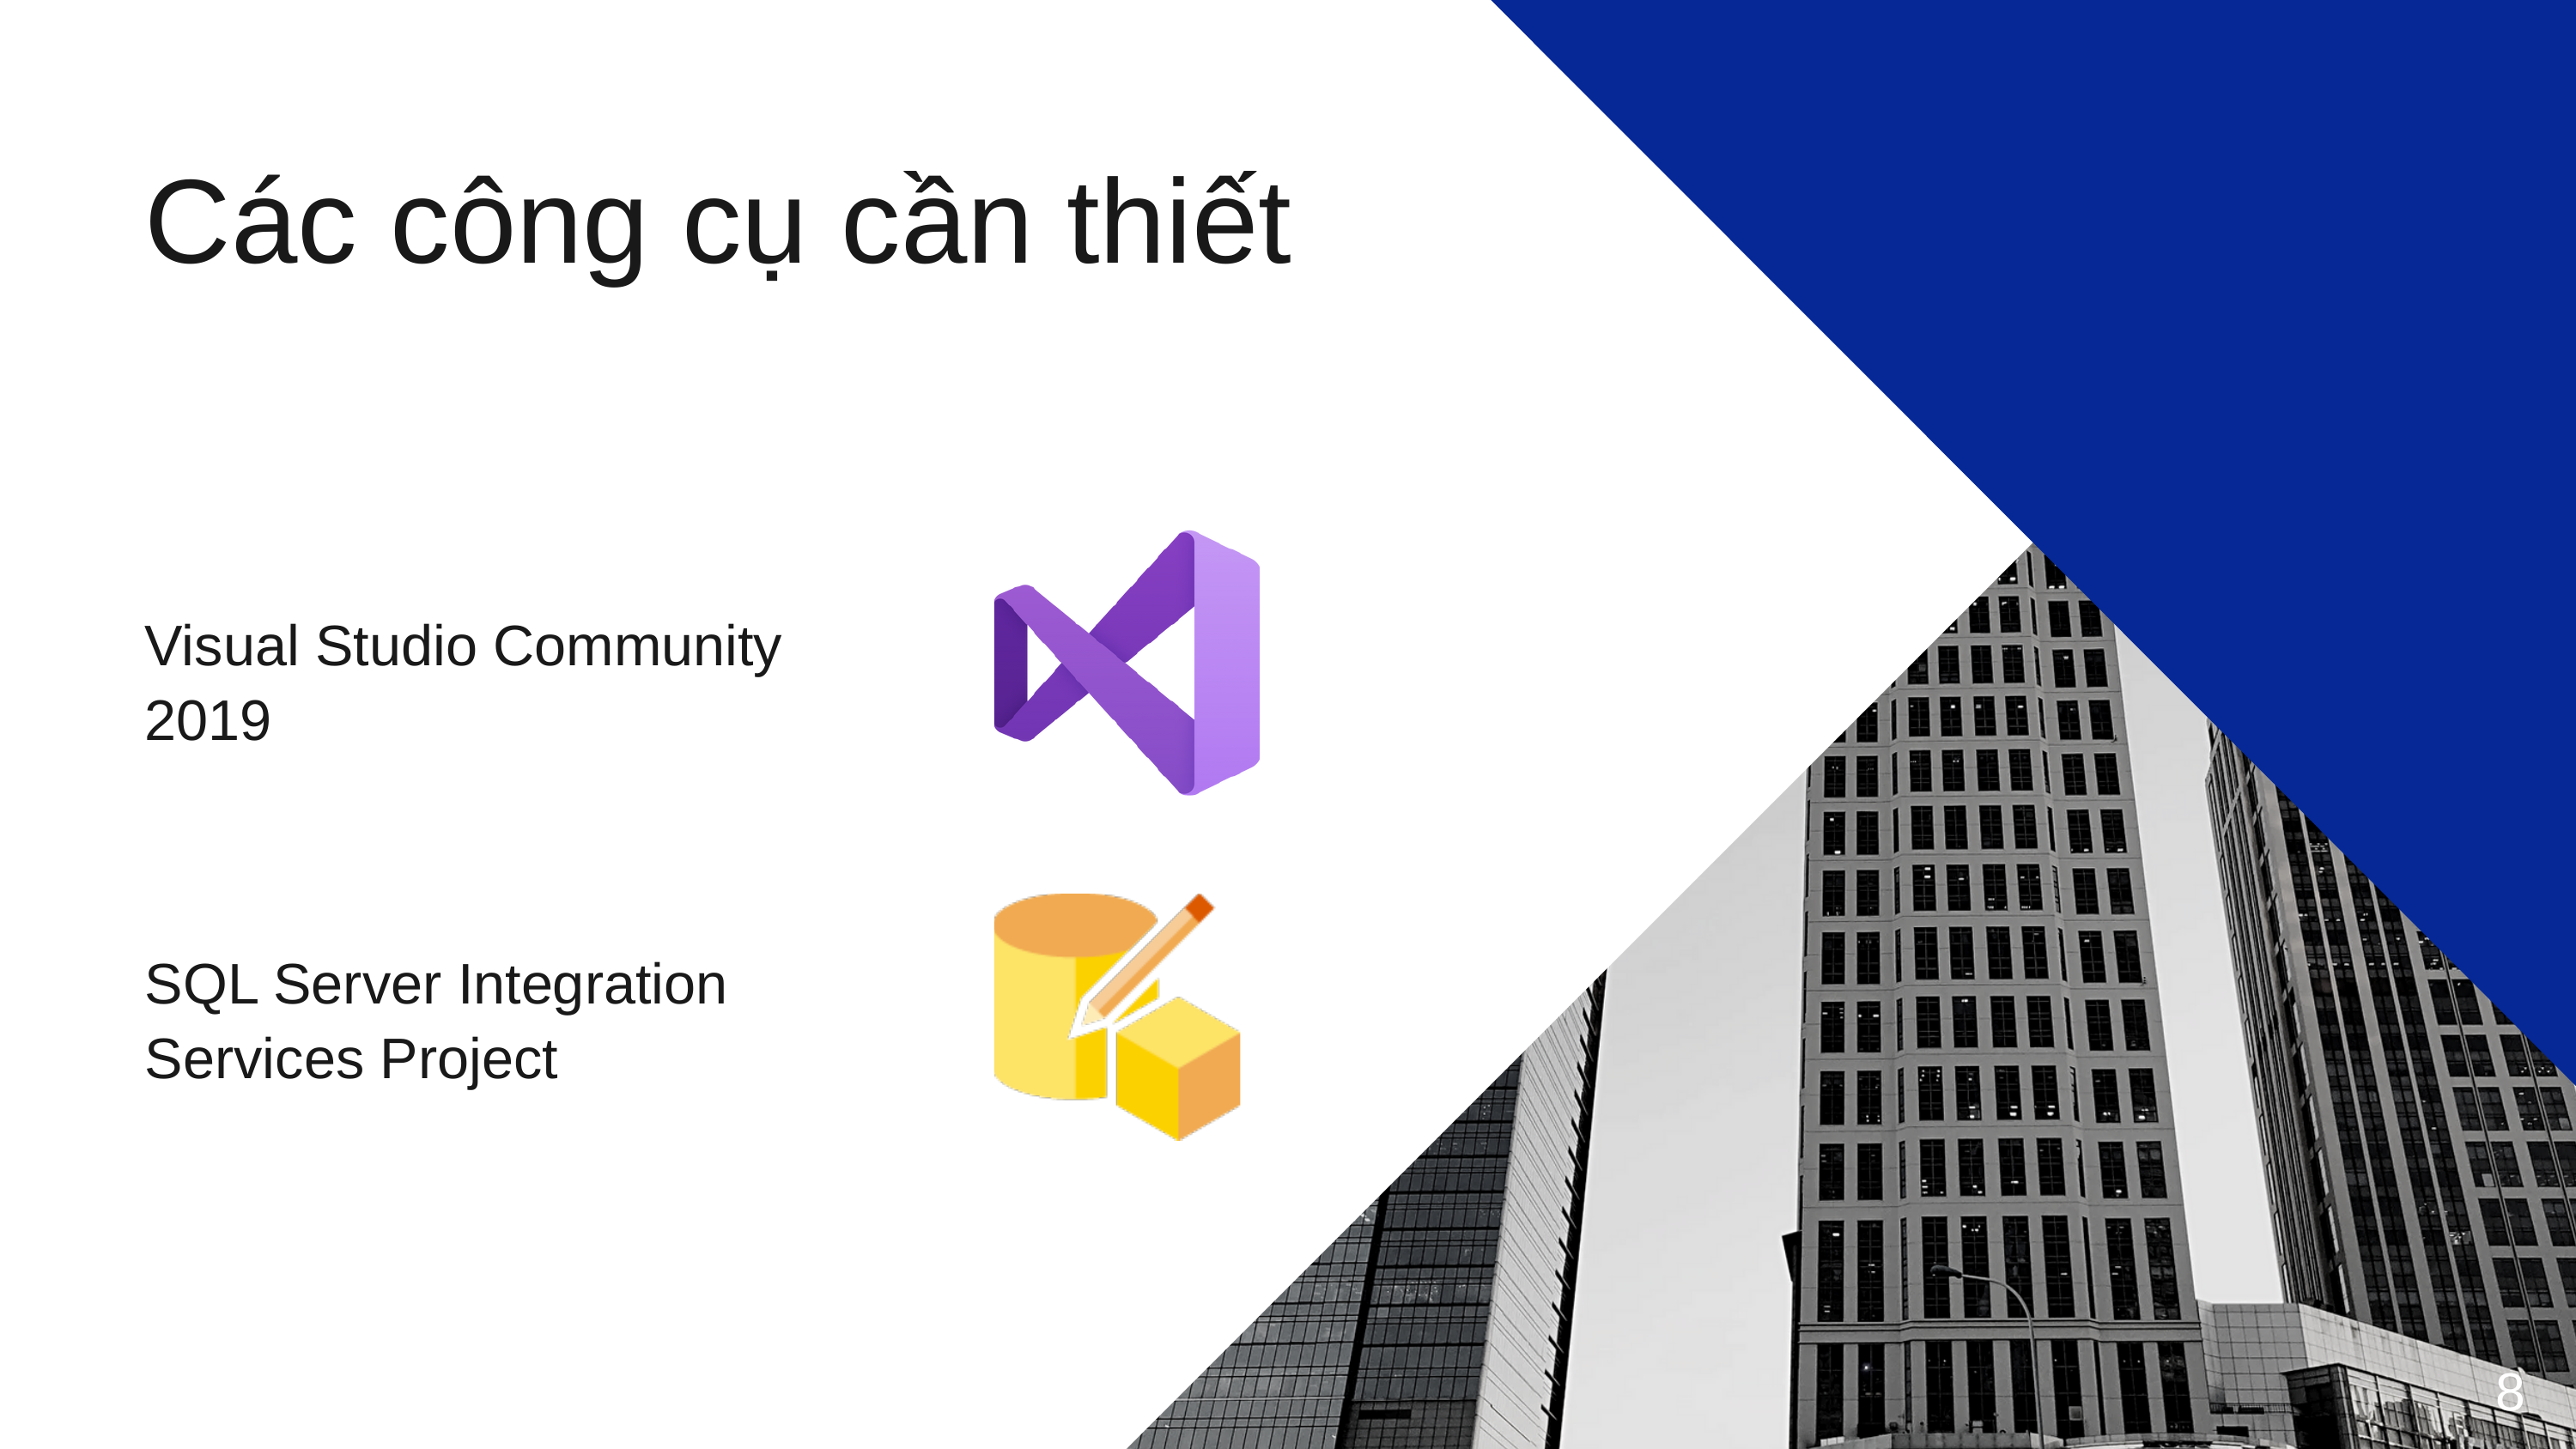

Các công cụ cần thiết

Visual Studio Community 2019

SQL Server Integration Services Project
8